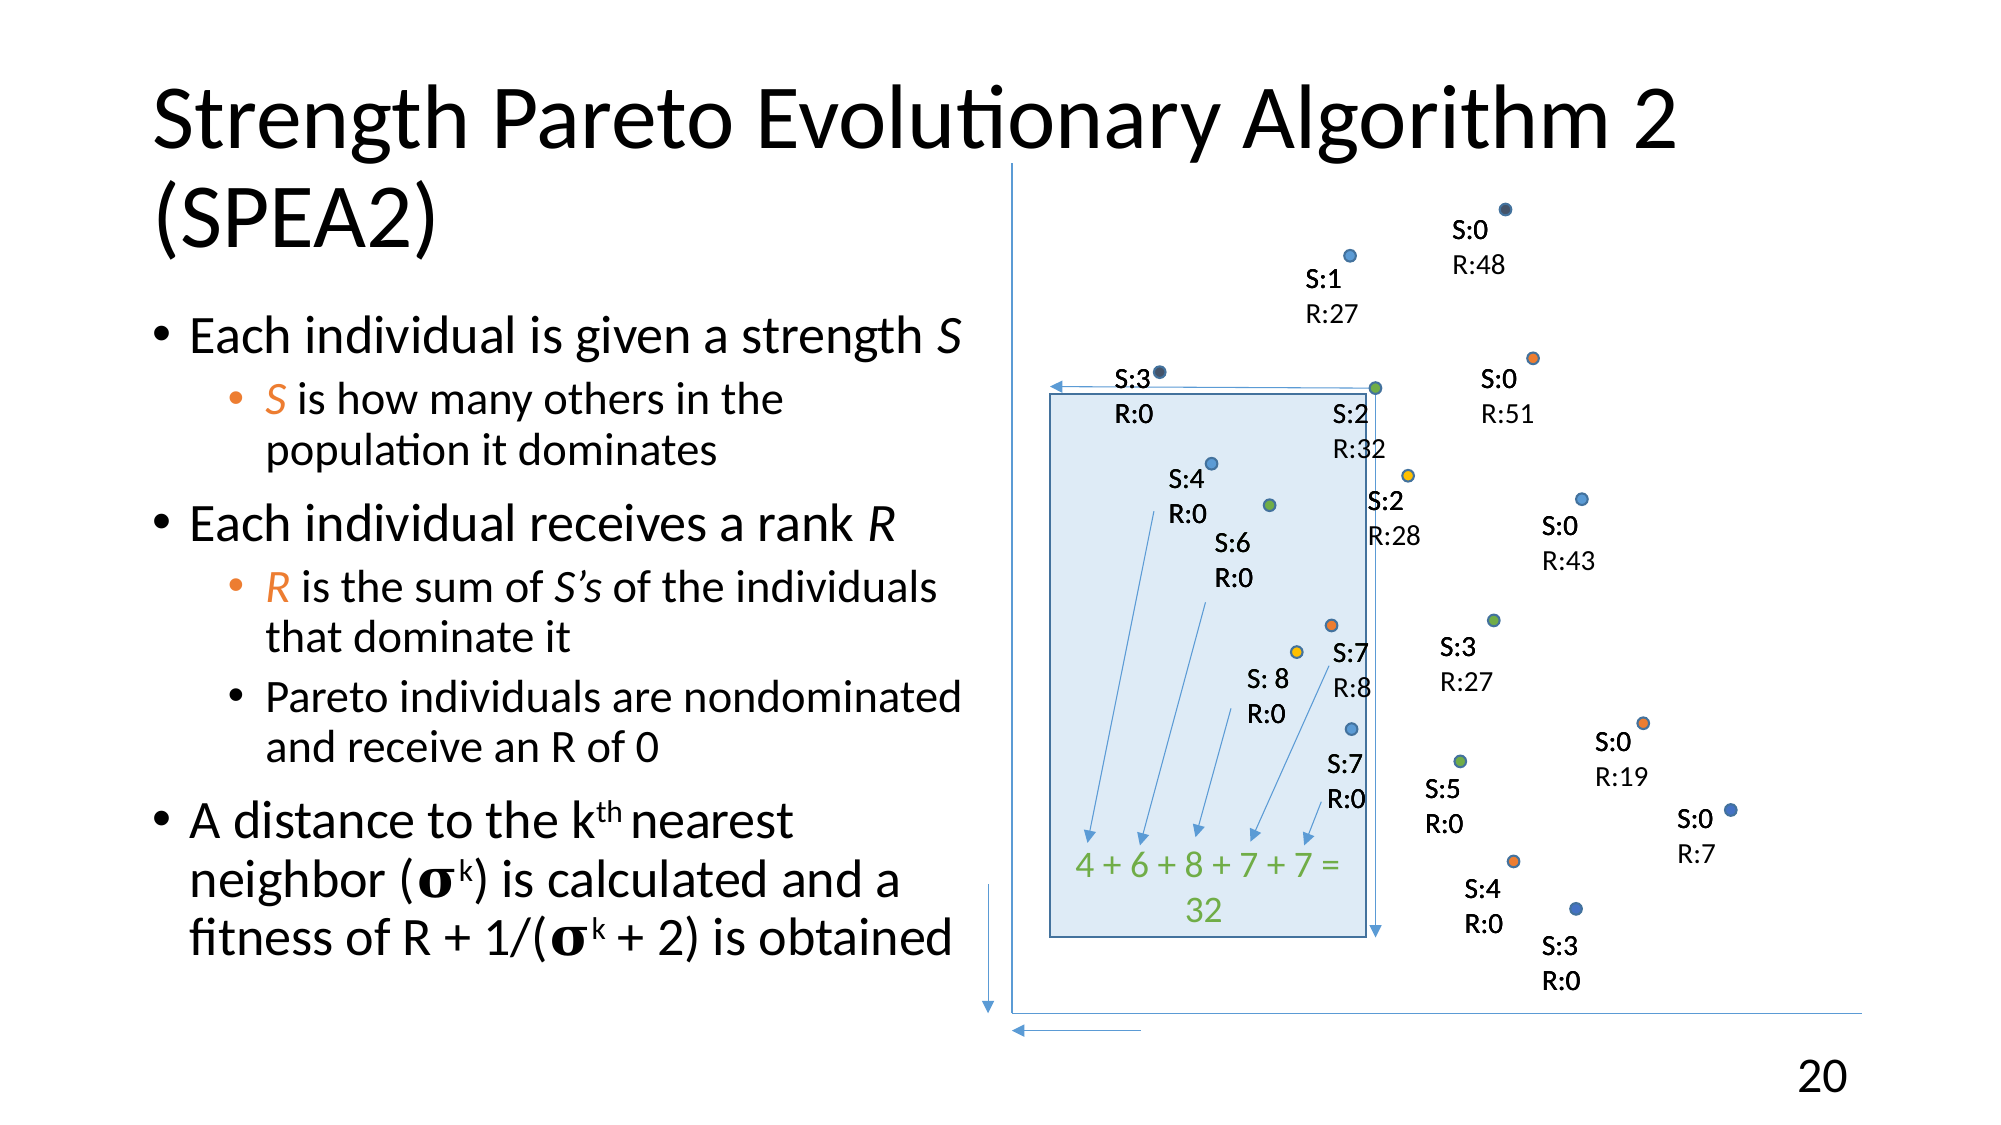

# Strength Pareto Evolutionary Algorithm 2 (SPEA2)

S:0
S:1
S:3
R:0
S:0
S:4
R:0
S:2
S:0
S:6
R:0
S:3
S:7
S: 8
R:0
S:0
S:7
R:0
S:5
R:0
S:0
S:4
R:0
S:3
R:0
S:0
R:48
S:1
R:27
S:3
R:0
S:0
R:51
S:2
R:32
S:4
R:0
S:2
R:28
S:0
R:43
S:6
R:0
S:3
R:27
S:7
R:8
S: 8
R:0
S:0
R:19
S:7
R:0
S:5
R:0
S:0
R:7
S:4
R:0
S:3
R:0
S:0
S:1
Each individual is given a strength S
S is how many others in the population it dominates
Each individual receives a rank R
R is the sum of S’s of the individuals that dominate it
Pareto individuals are nondominated and receive an R of 0
A distance to the kth nearest neighbor (𝛔k) is calculated and a fitness of R + 1/(𝛔k + 2) is obtained

S:3
R:0
S:0
S:2
4 + 6 + 8 + 7 + 7 =
32
S:4
R:0
S:2
S:0
S:6
R:0
S:3
S:7
S: 8
R:0
S:0
S:7
R:0
S:5
R:0
S:0
S:4
R:0
S:3
R:0
20